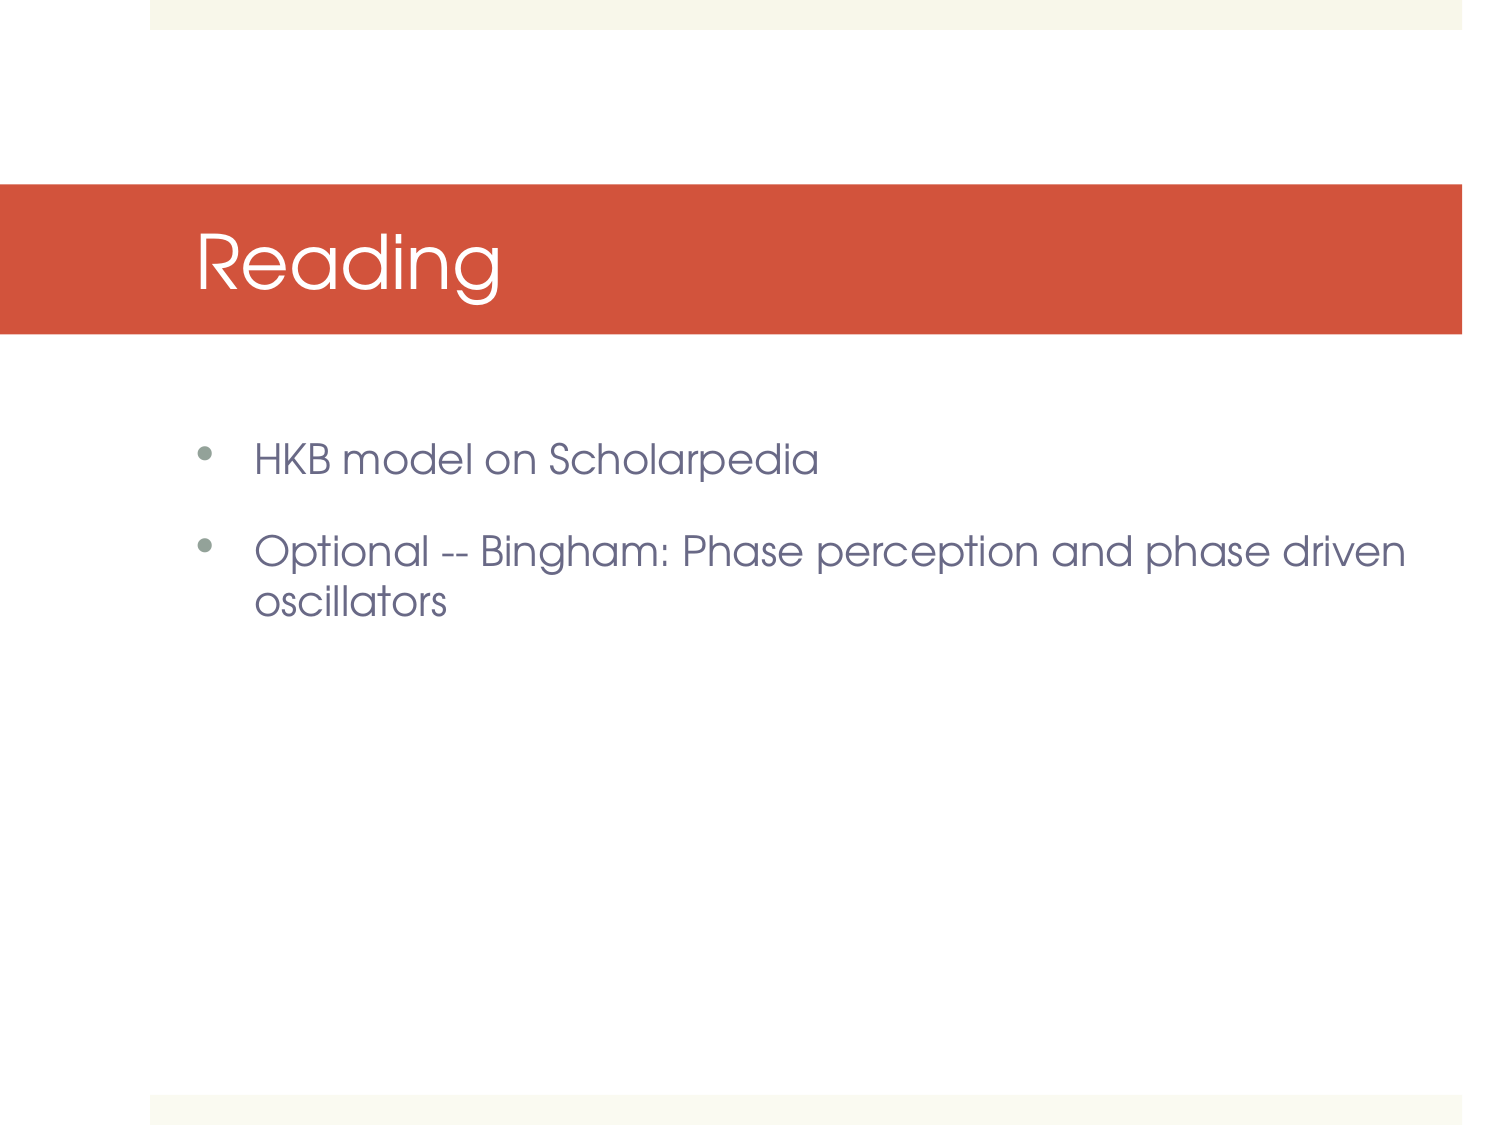

# Reading
HKB model on Scholarpedia
Optional -- Bingham: Phase perception and phase driven oscillators